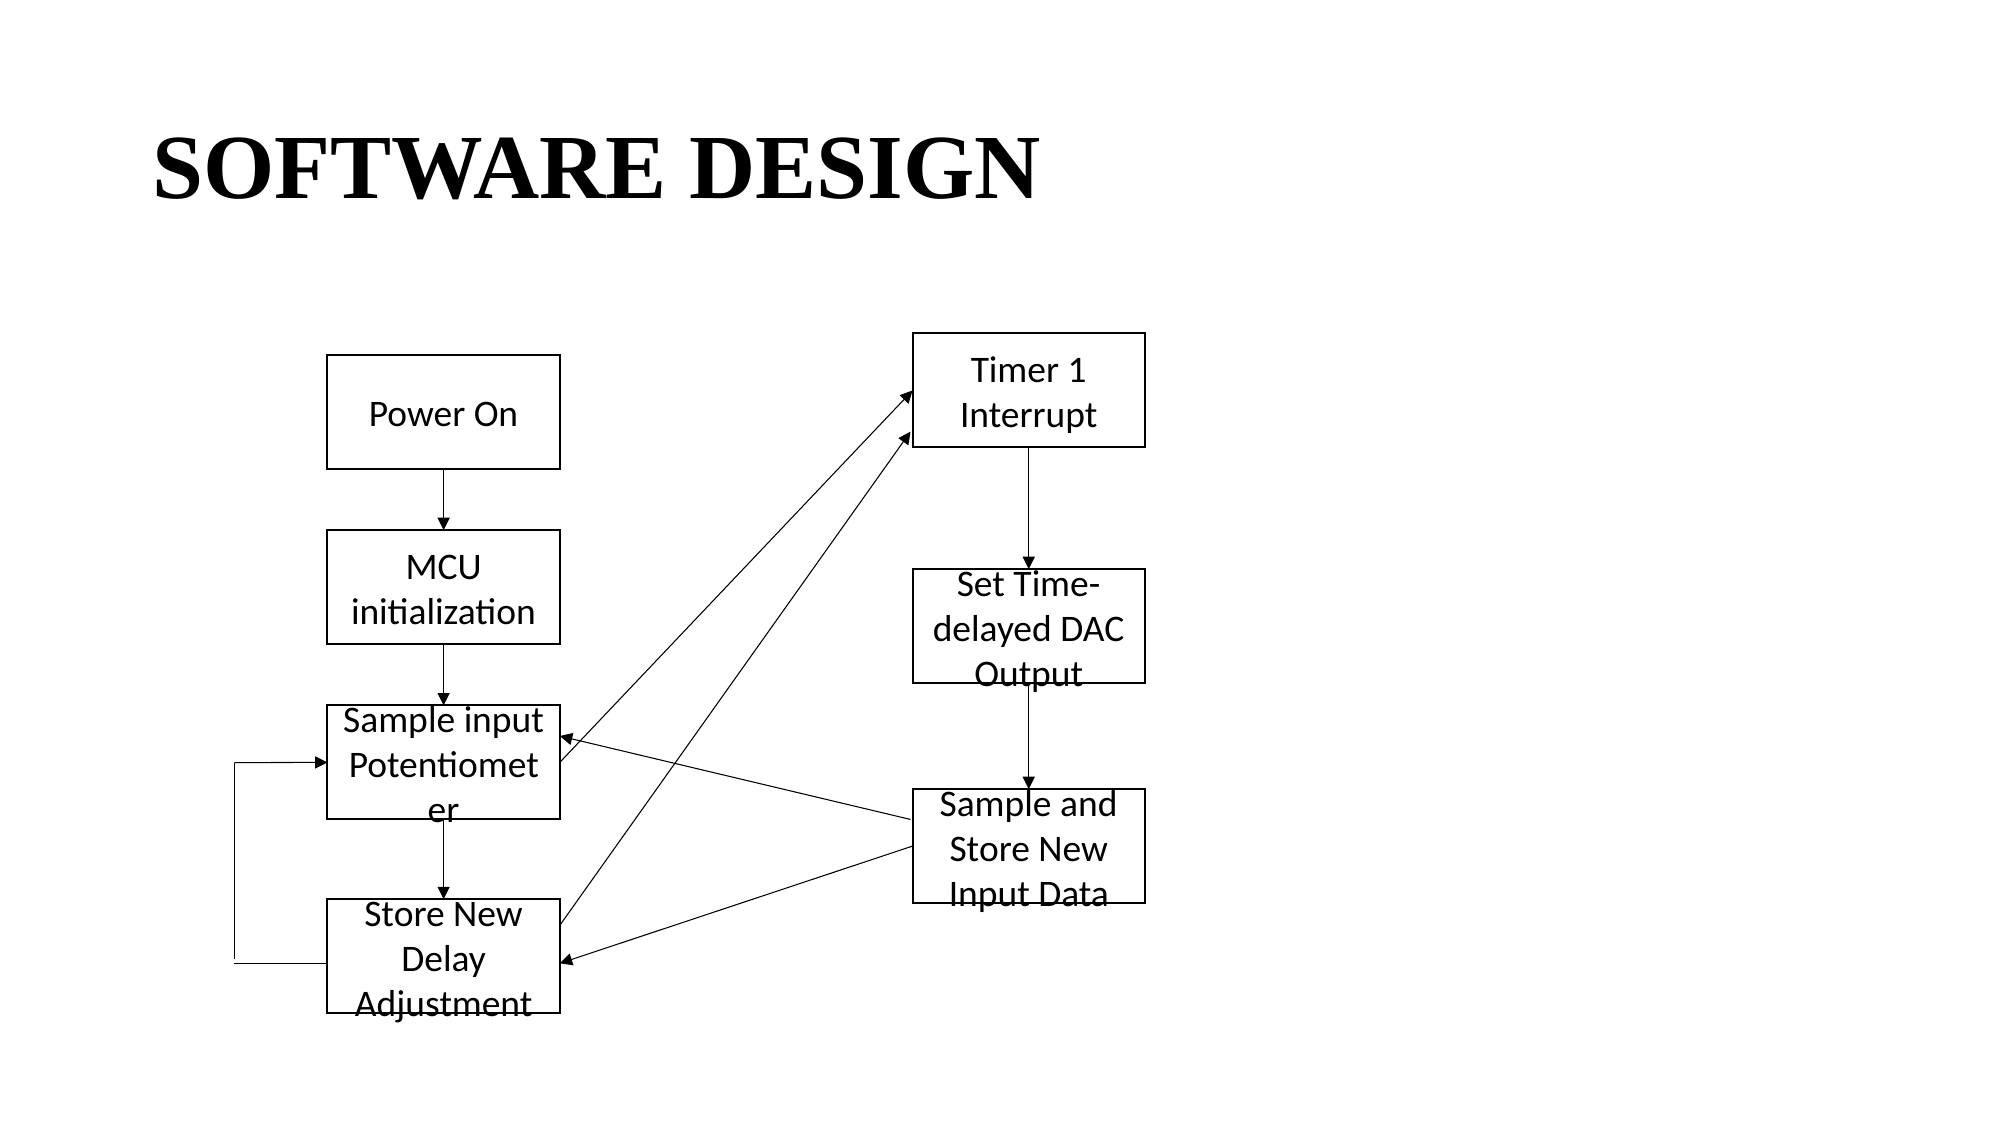

# SOFTWARE DESIGN

Timer 1 Interrupt
Power On
MCU initialization
Set Time-delayed DAC Output
Sample input Potentiometer
Sample and Store New Input Data
Store New Delay Adjustment